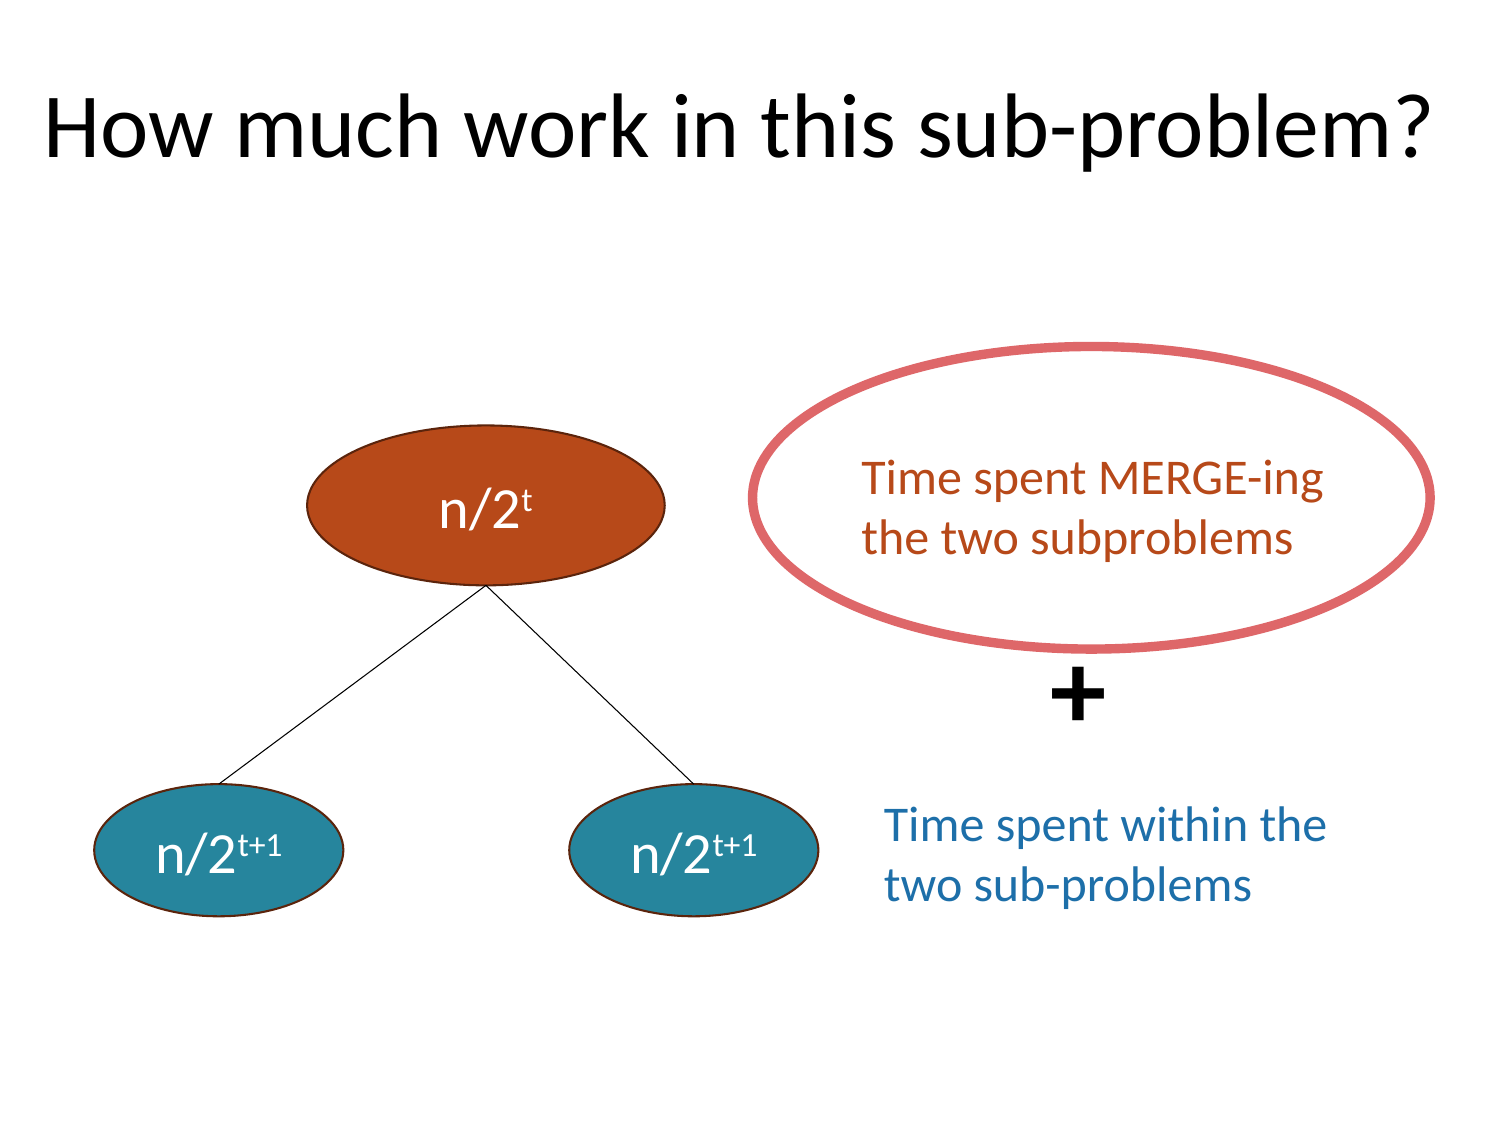

# How much work in this sub-problem?

n/2t
Time spent MERGE-ing the two subproblems
+
n/2t+1
n/2t+1
Time spent within the two sub-problems